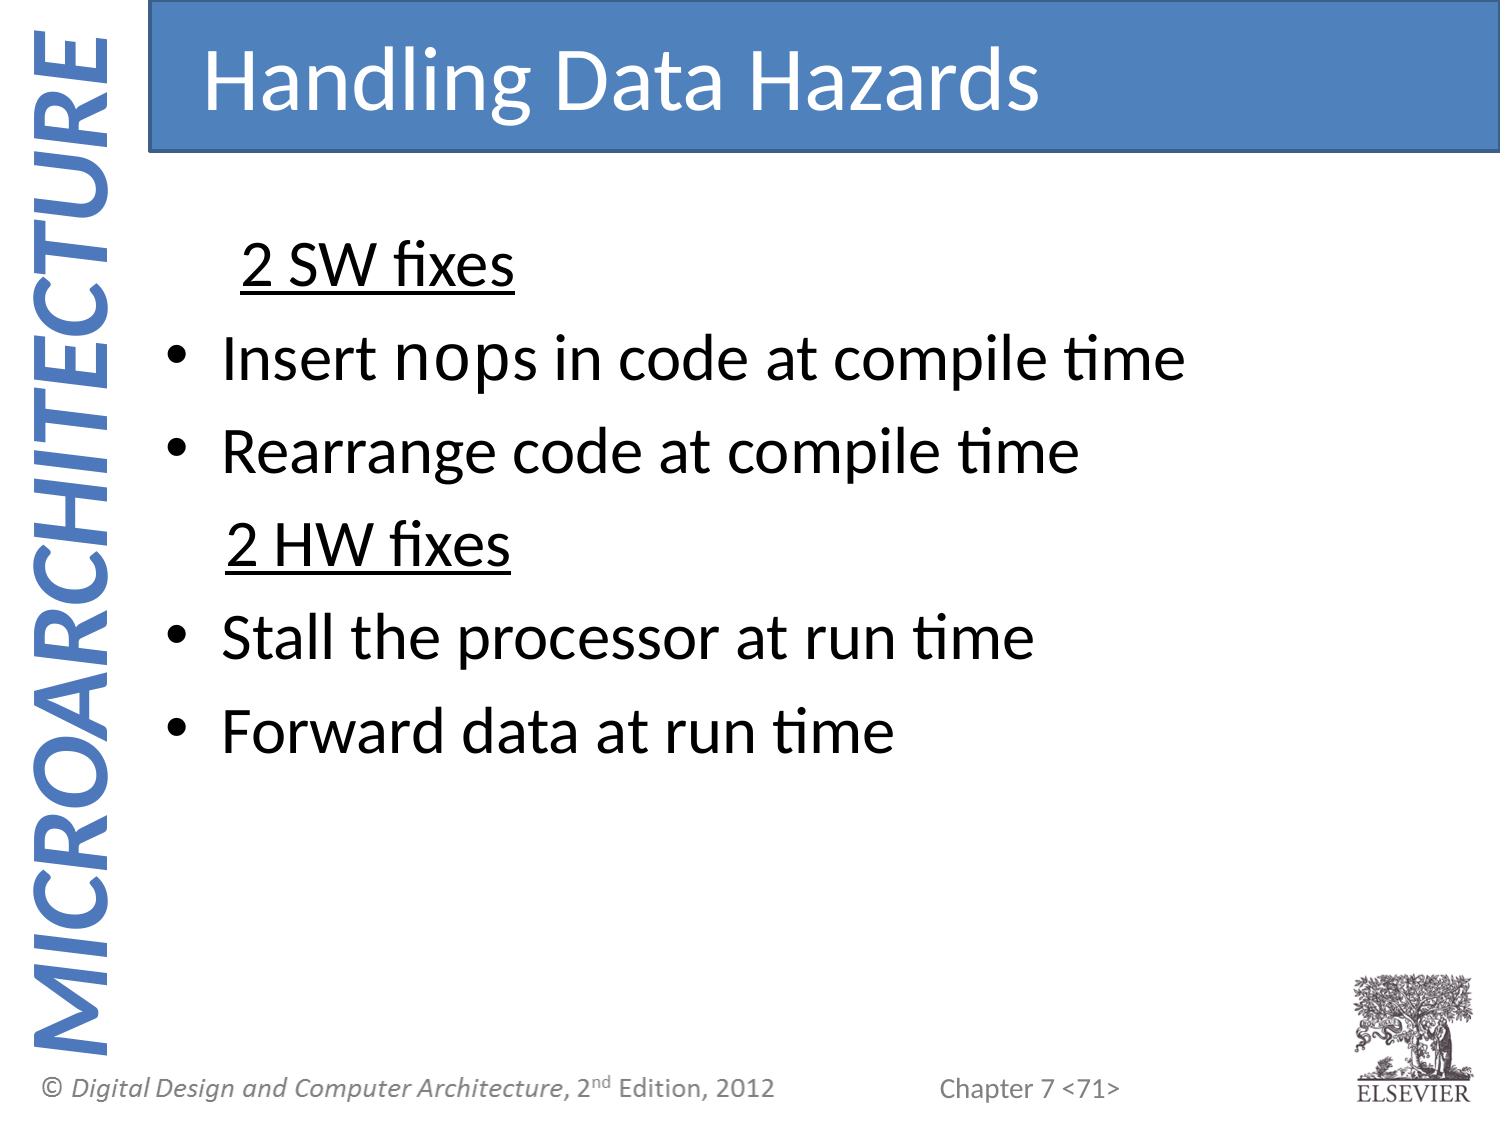

Handling Data Hazards

     2 SW fixes
Insert nops in code at compile time
Rearrange code at compile time
    2 HW fixes
Stall the processor at run time
Forward data at run time